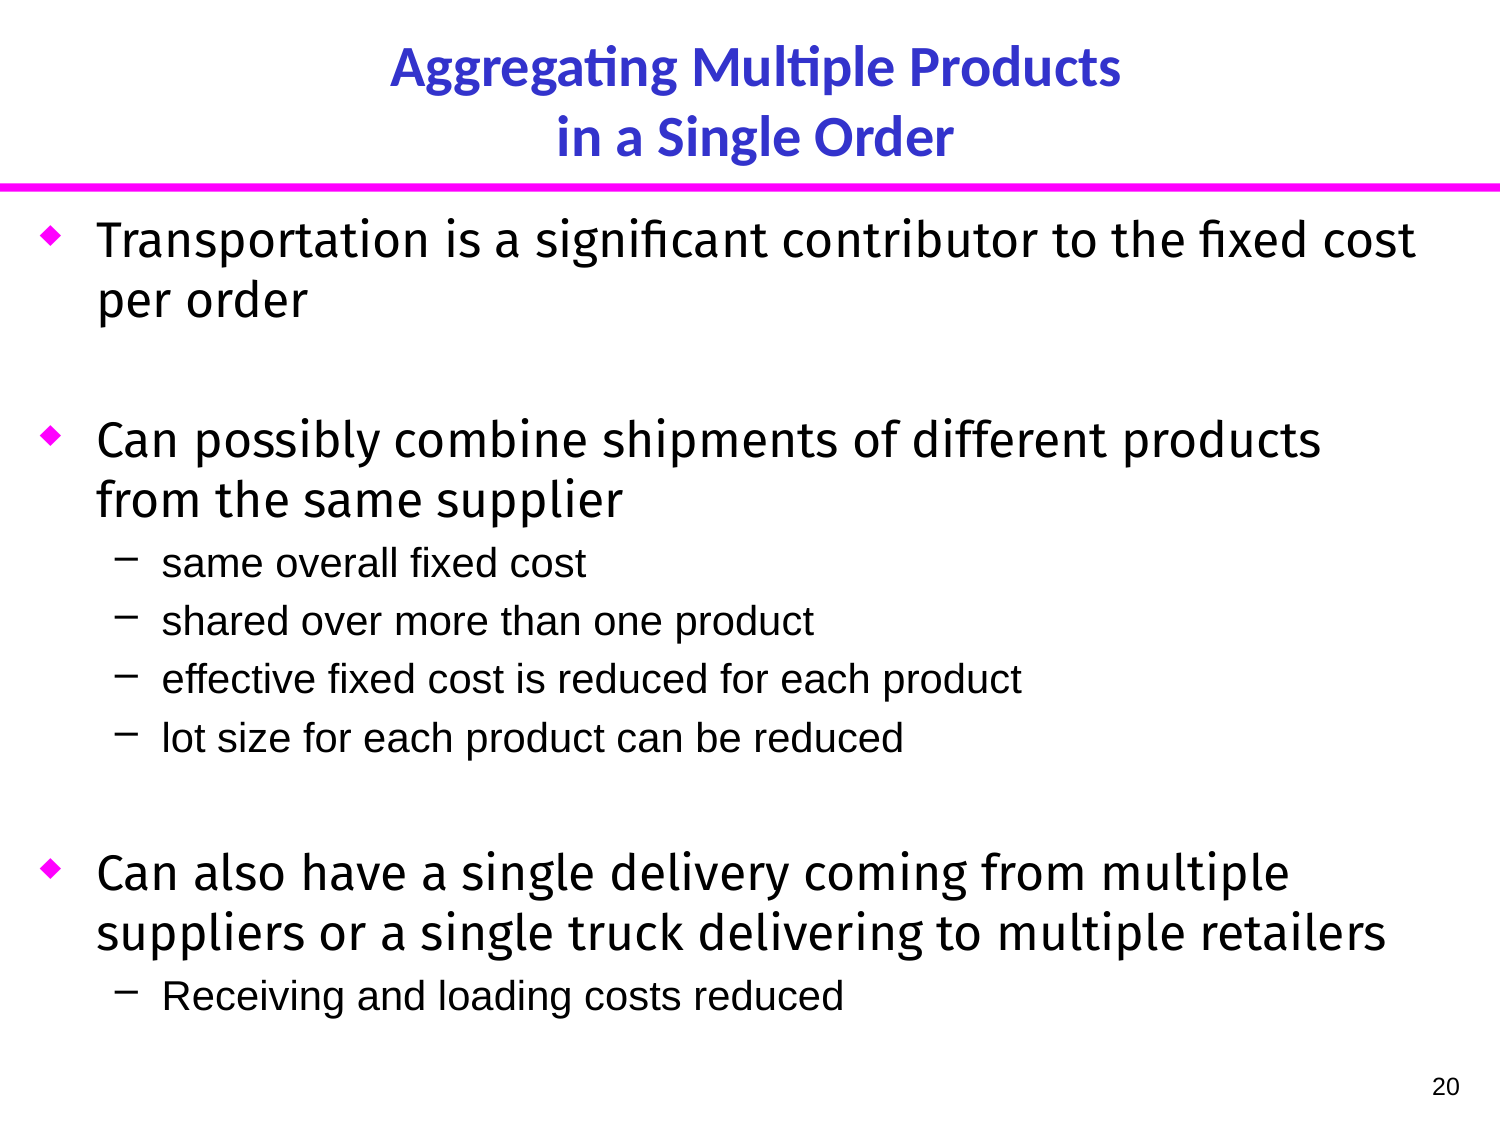

# Aggregating Multiple Products in a Single Order
Transportation is a significant contributor to the fixed cost per order

Can possibly combine shipments of different products from the same supplier
same overall fixed cost
shared over more than one product
effective fixed cost is reduced for each product
lot size for each product can be reduced

Can also have a single delivery coming from multiple suppliers or a single truck delivering to multiple retailers
Receiving and loading costs reduced

20